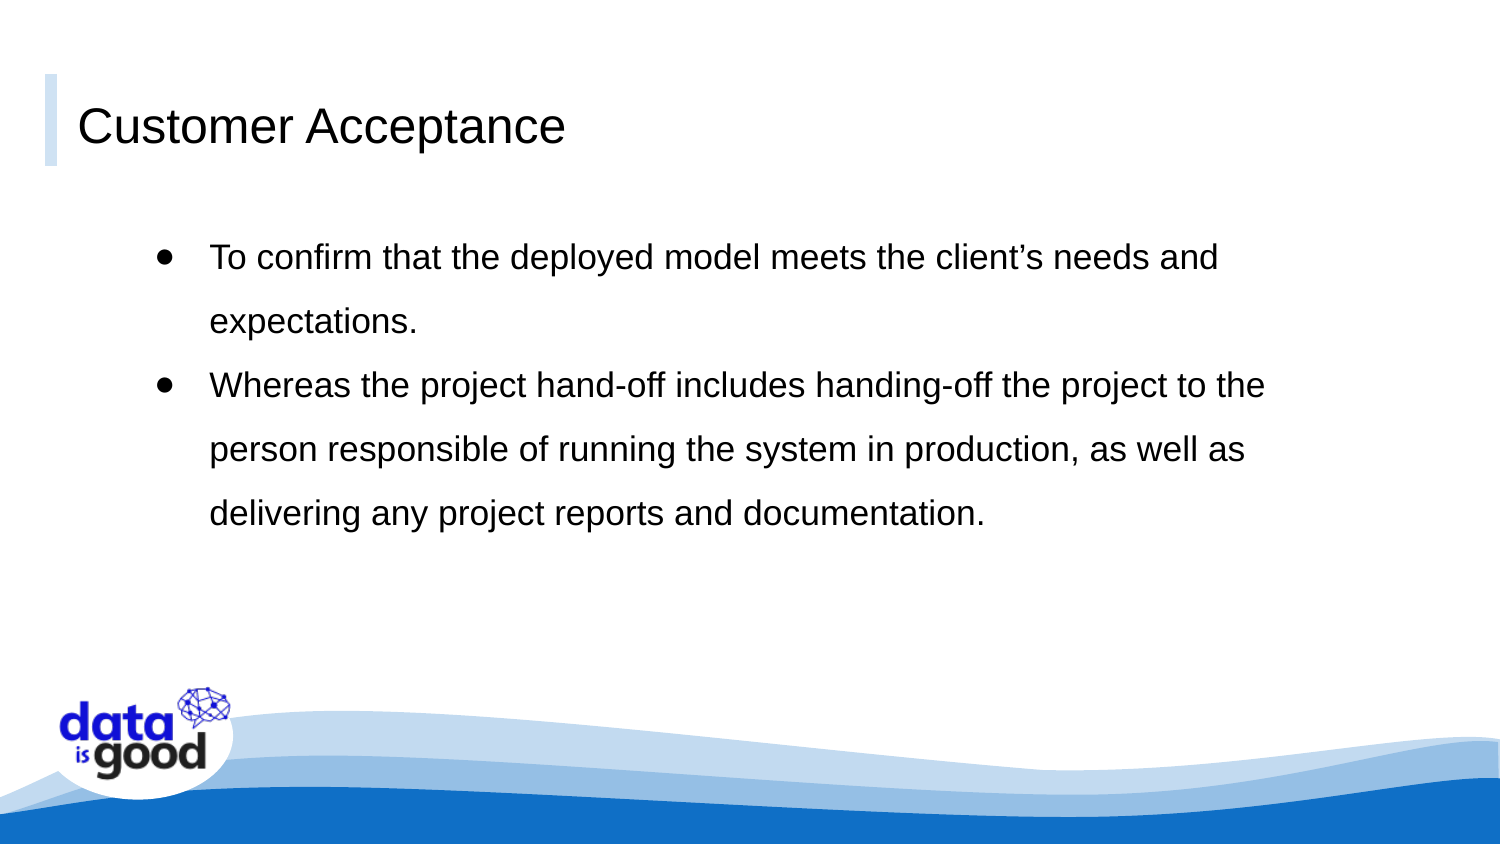

# Customer Acceptance
To confirm that the deployed model meets the client’s needs and expectations.
Whereas the project hand-off includes handing-off the project to the person responsible of running the system in production, as well as delivering any project reports and documentation.